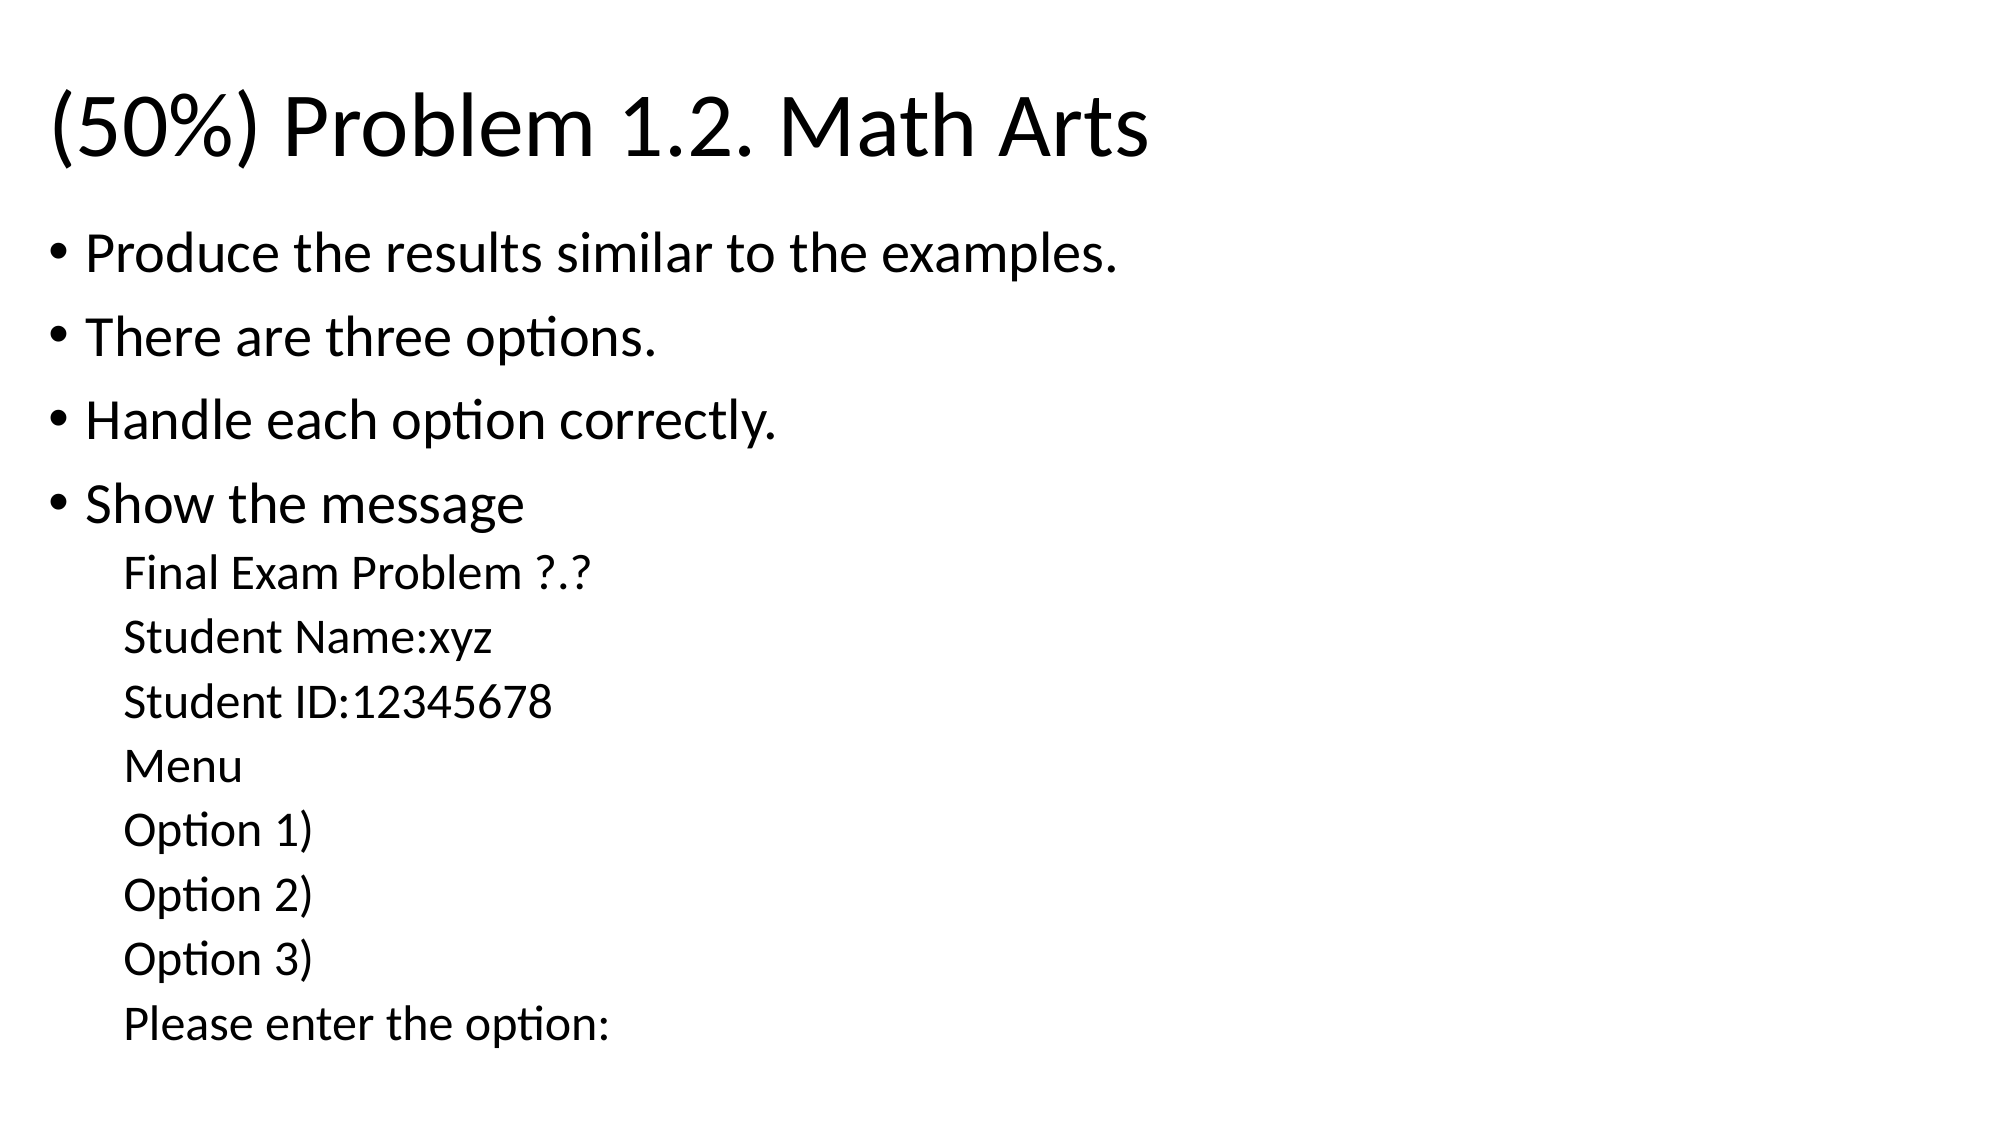

# (50%) Problem 1.2. Math Arts
Produce the results similar to the examples.
There are three options.
Handle each option correctly.
Show the message
Final Exam Problem ?.?
Student Name:xyz
Student ID:12345678
Menu
Option 1)
Option 2)
Option 3)
Please enter the option: